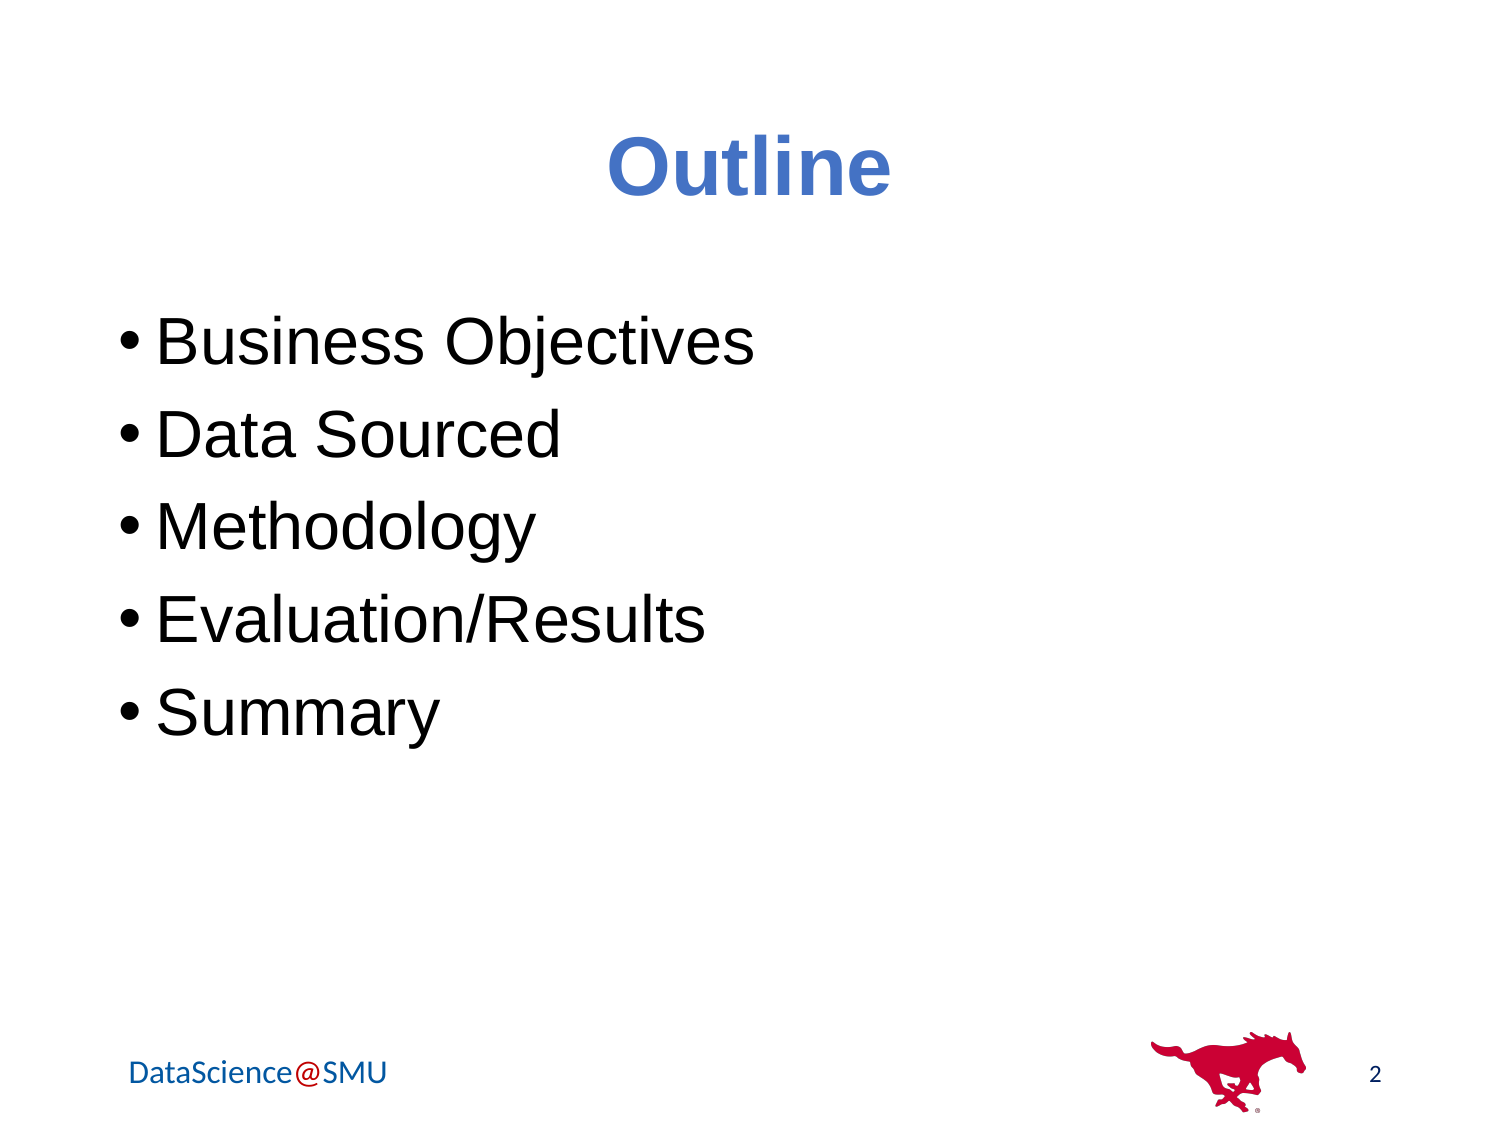

# Outline
Business Objectives
Data Sourced
Methodology
Evaluation/Results
Summary
2